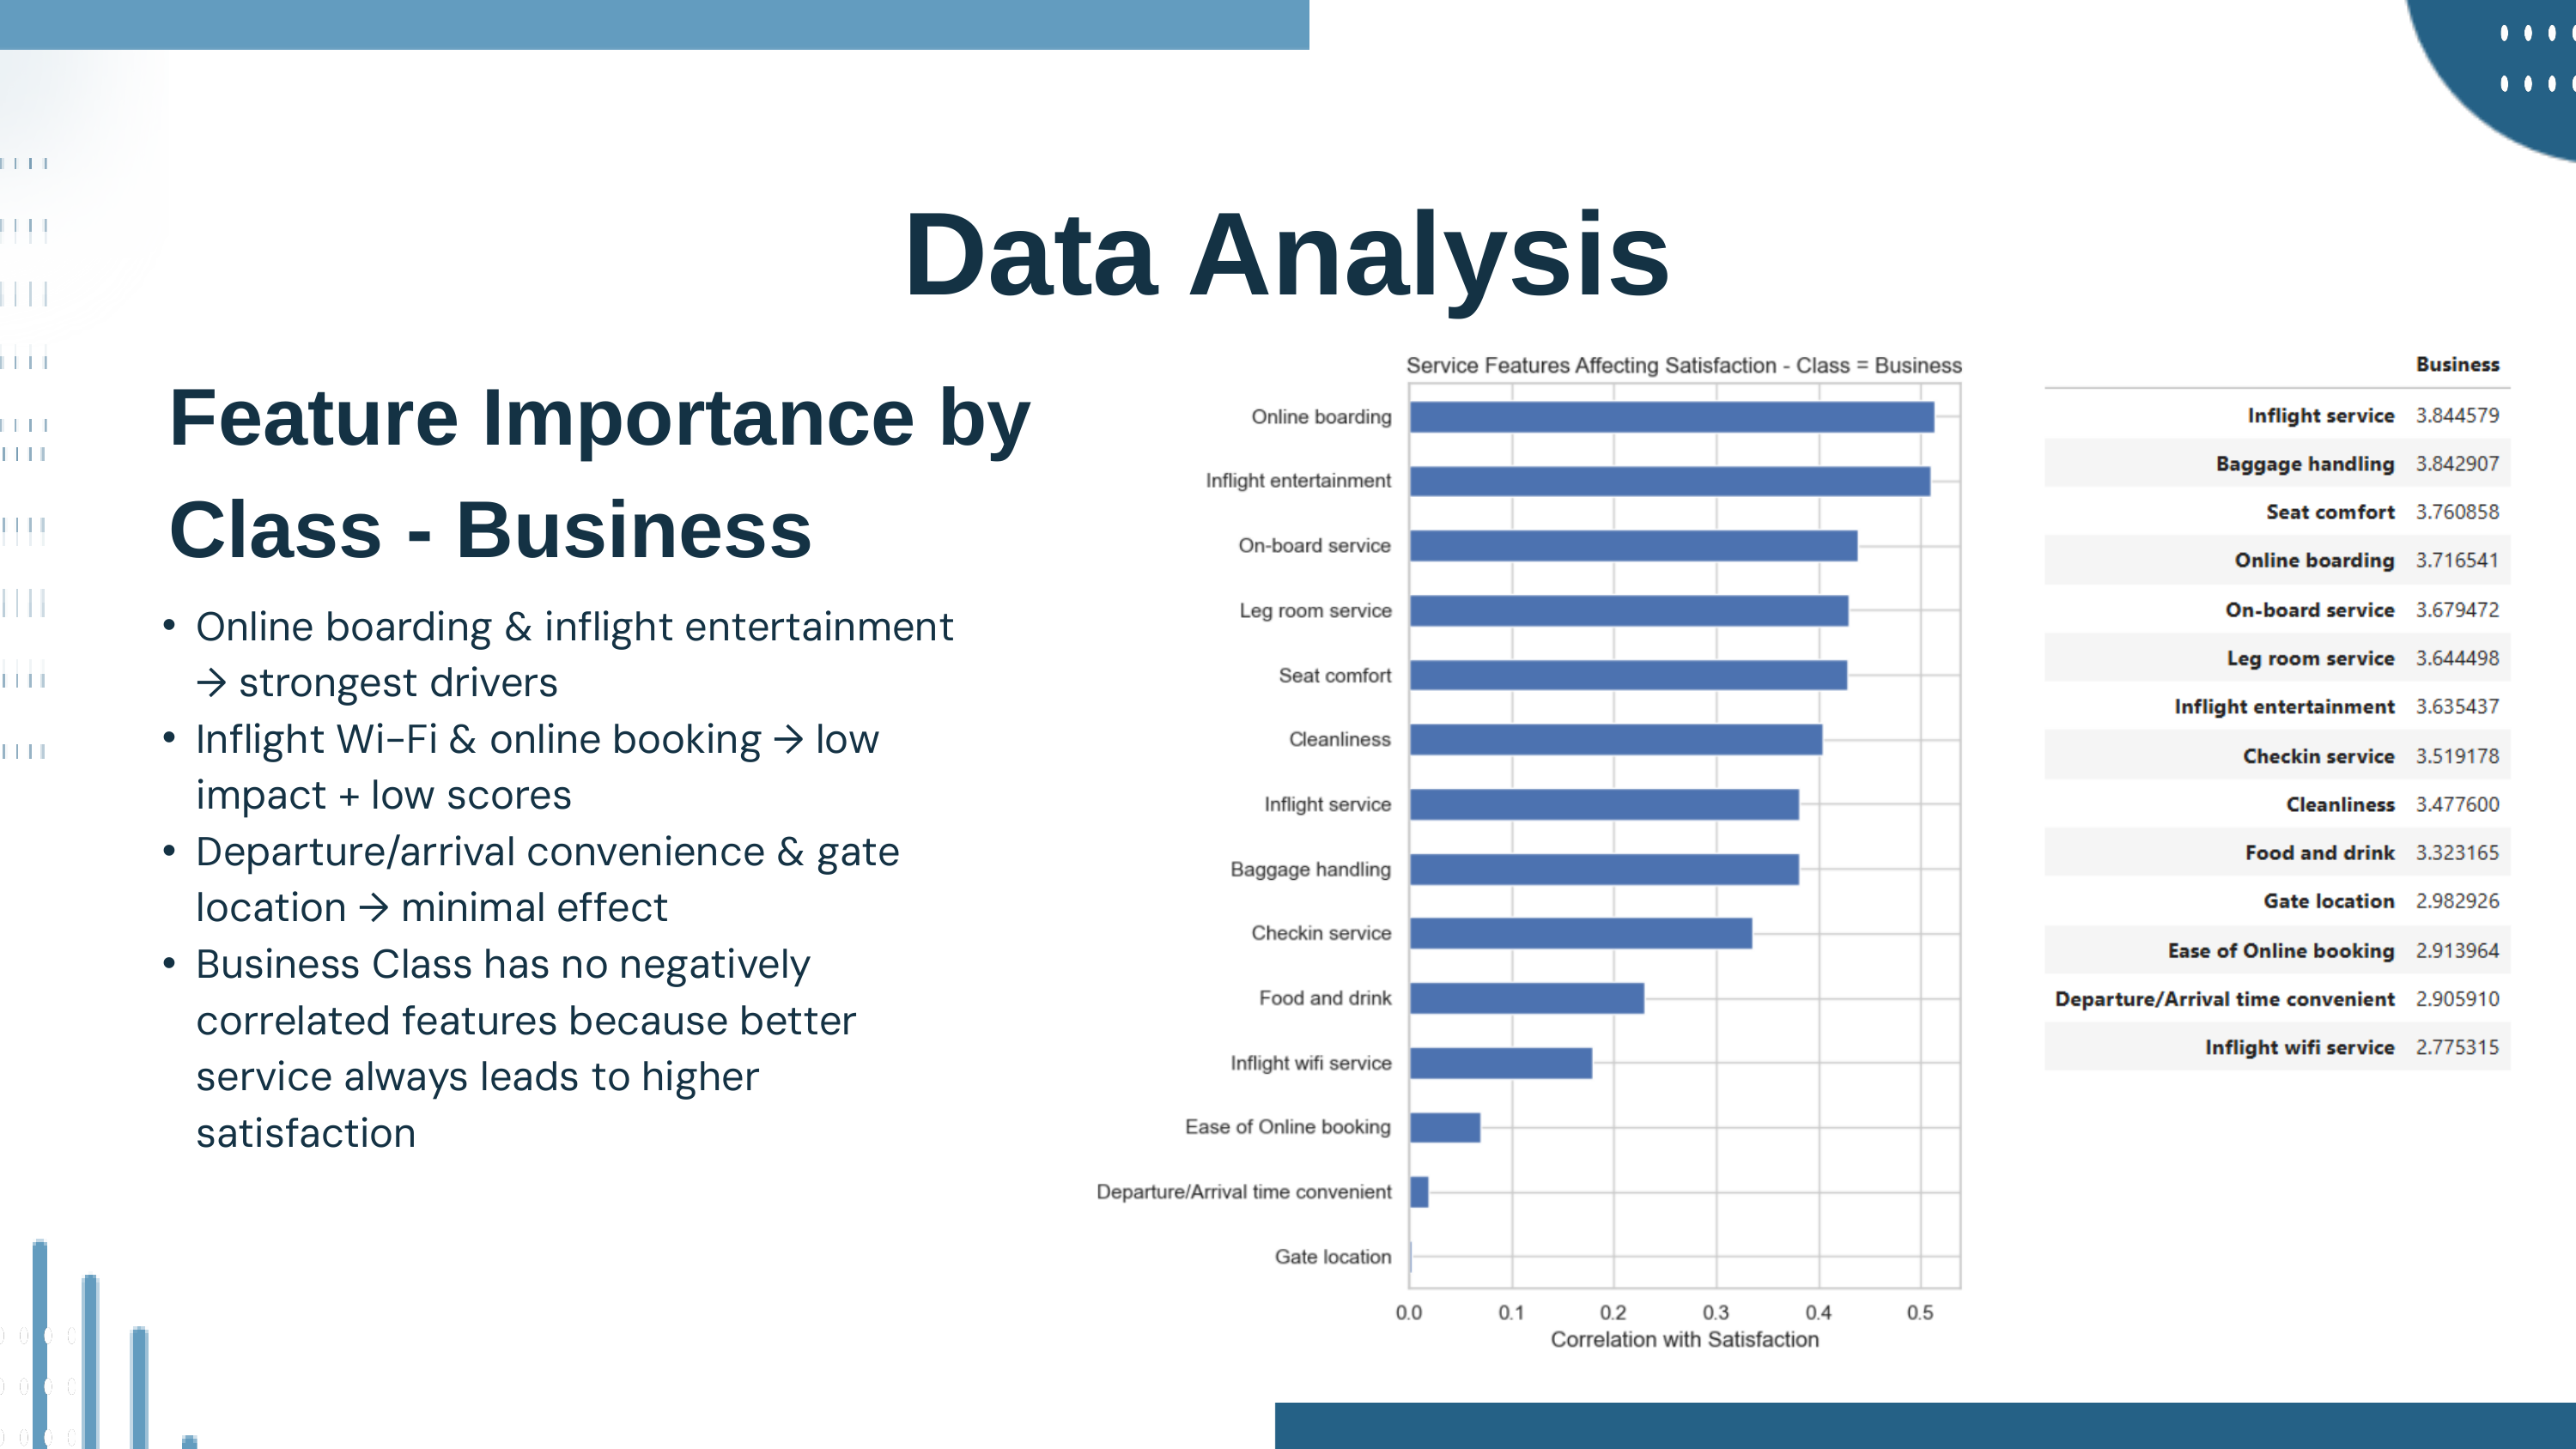

Data Analysis

Feature Importance by Class - Business

Online boarding & inflight entertainment → strongest drivers
Inflight Wi-Fi & online booking → low impact + low scores
Departure/arrival convenience & gate location → minimal effect
Business Class has no negatively correlated features because better service always leads to higher satisfaction